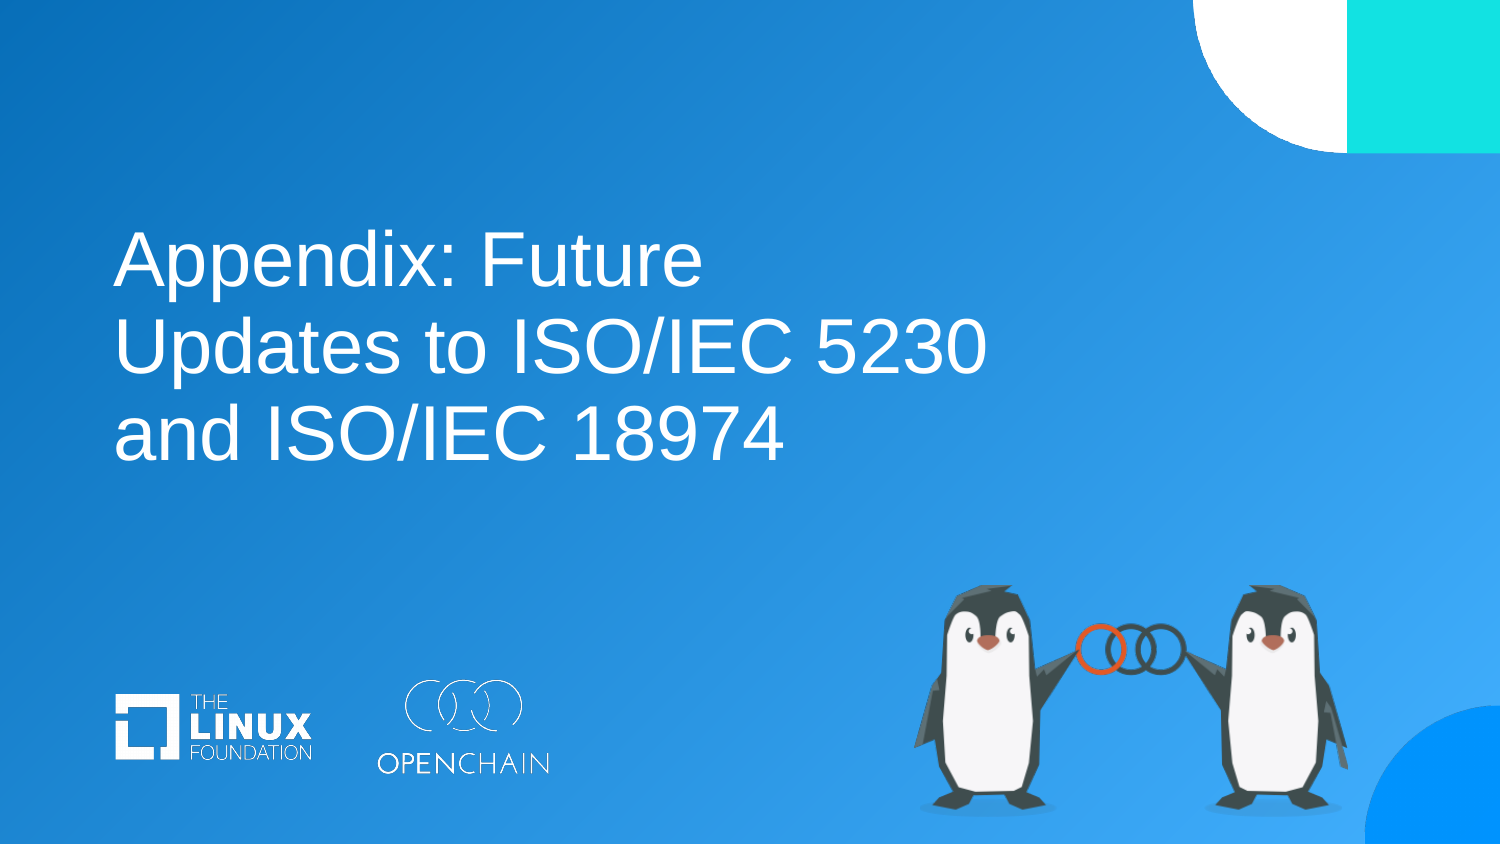

# Appendix: Future Updates to ISO/IEC 5230 and ISO/IEC 18974